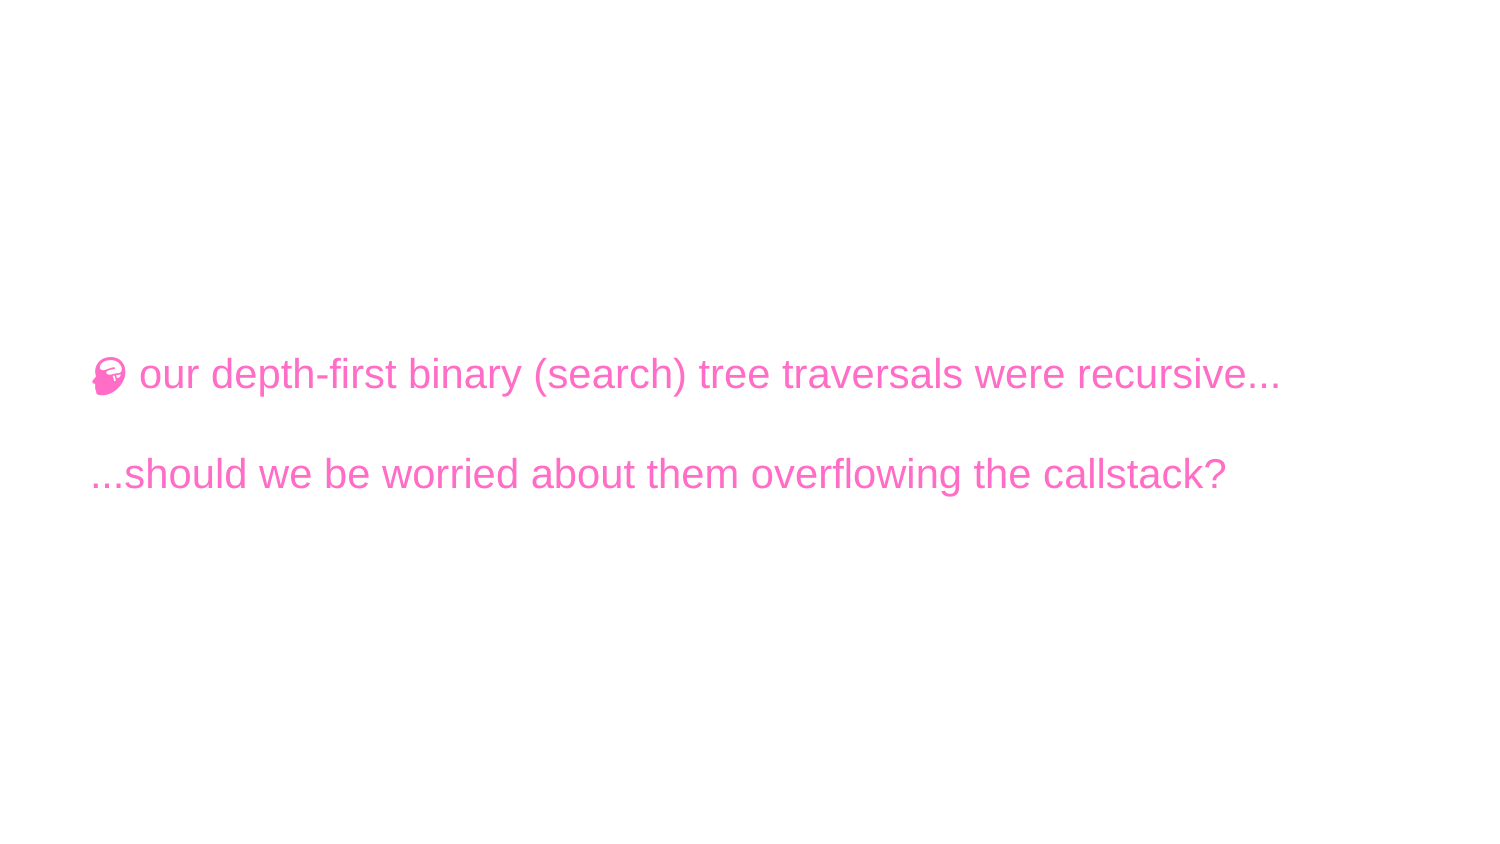

# 🧠 our depth-first binary (search) tree traversals were recursive... ...should we be worried about them overflowing the callstack?